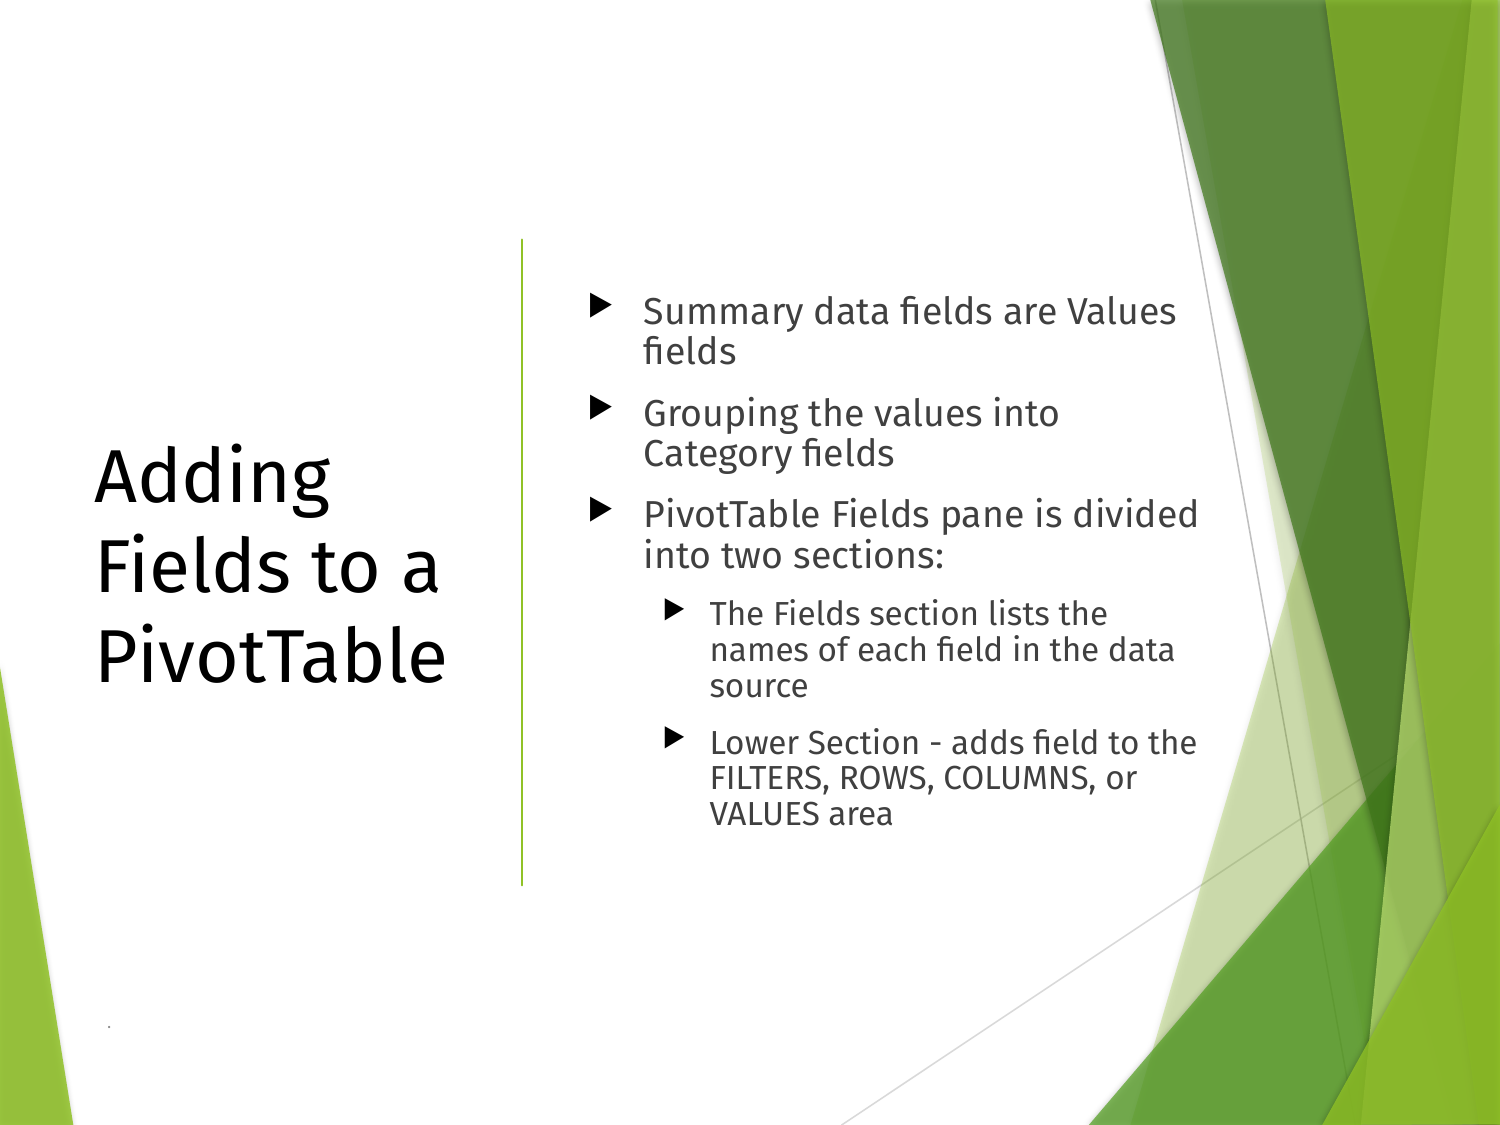

# Adding Fields to a PivotTable
Summary data fields are Values fields
Grouping the values into Category fields
PivotTable Fields pane is divided into two sections:
The Fields section lists the names of each field in the data source
Lower Section - adds field to the FILTERS, ROWS, COLUMNS, or VALUES area
  .